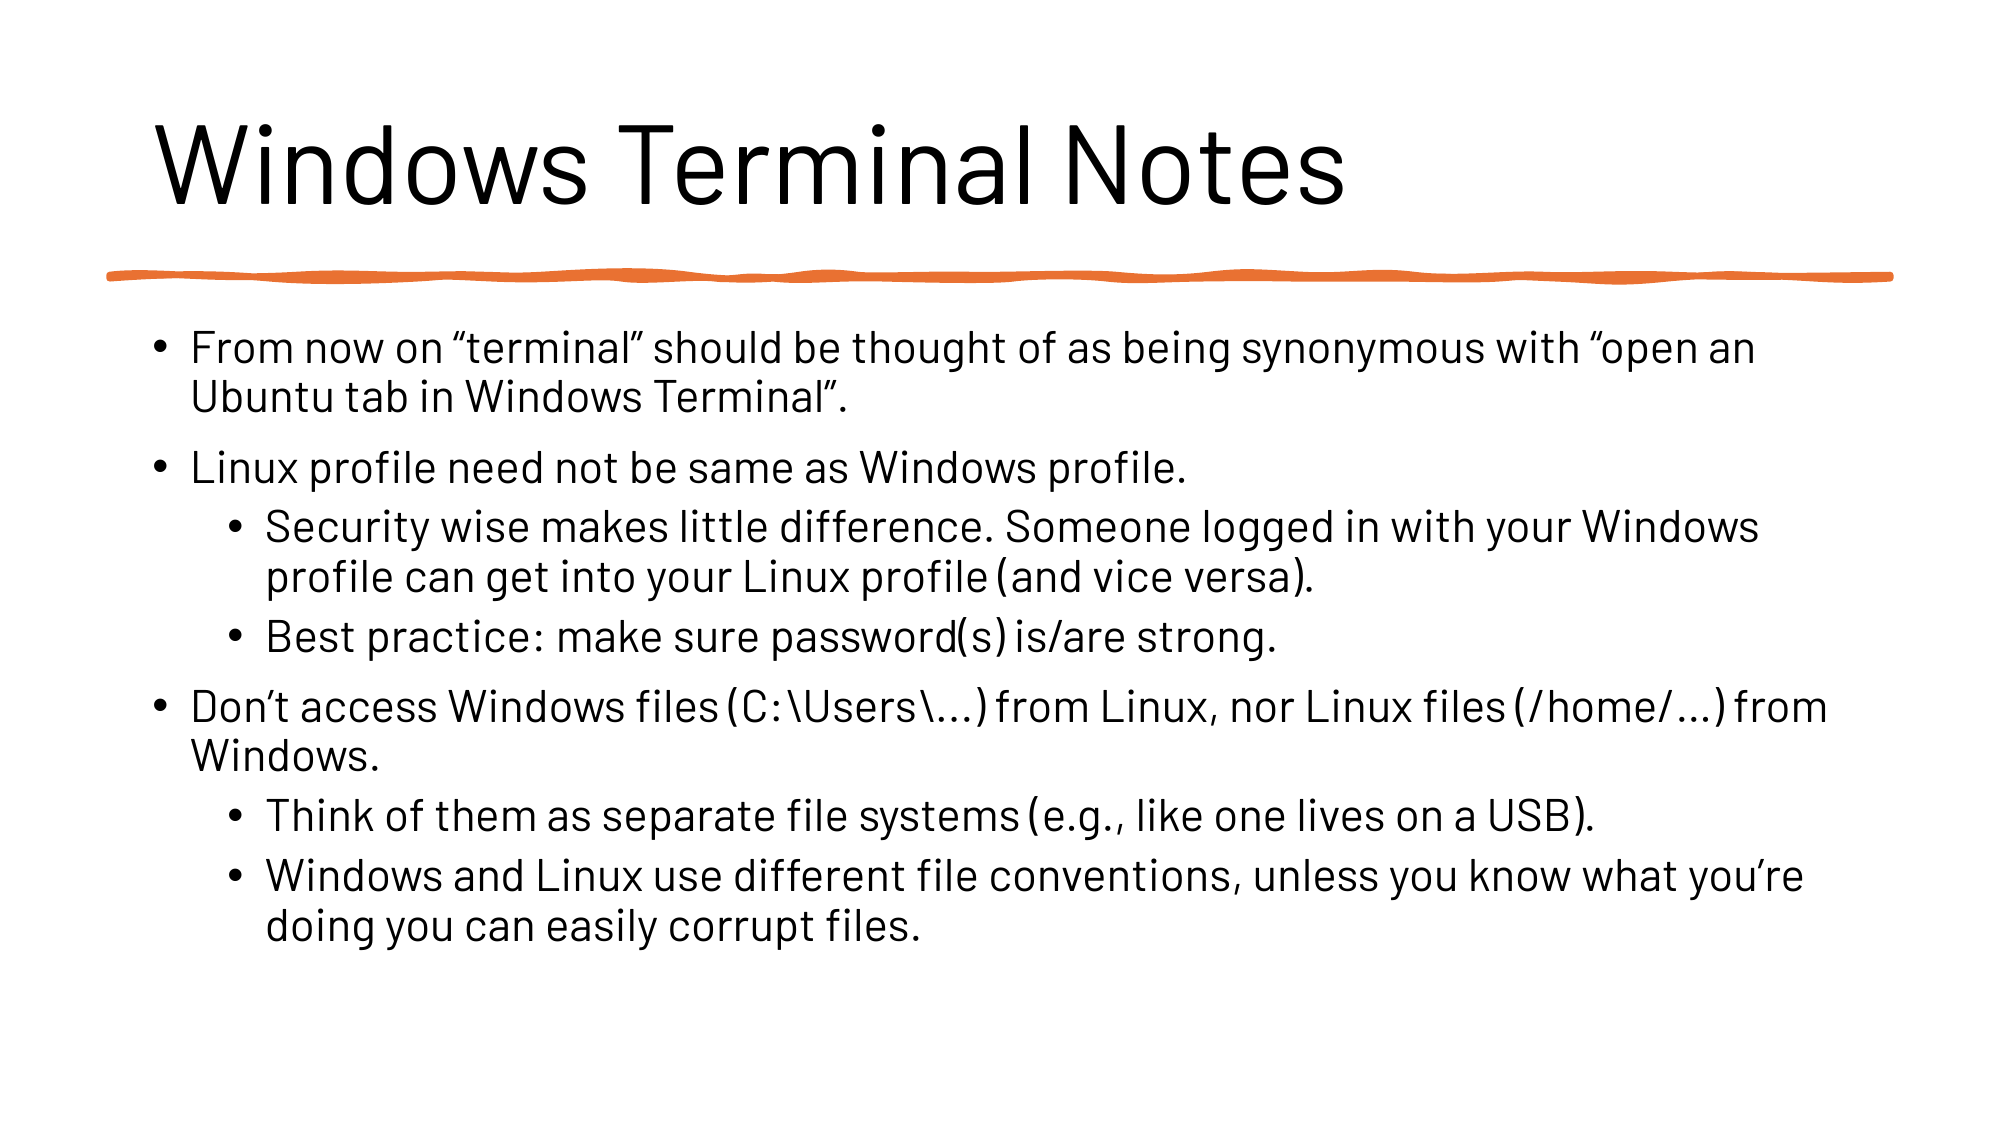

# Windows Terminal Notes

From now on “terminal” should be thought of as being synonymous with “open an Ubuntu tab in Windows Terminal”.
Linux profile need not be same as Windows profile.
Security wise makes little difference. Someone logged in with your Windows profile can get into your Linux profile (and vice versa).
Best practice: make sure password(s) is/are strong.
Don’t access Windows files (C:\Users\...) from Linux, nor Linux files (/home/…) from Windows.
Think of them as separate file systems (e.g., like one lives on a USB).
Windows and Linux use different file conventions, unless you know what you’re doing you can easily corrupt files.